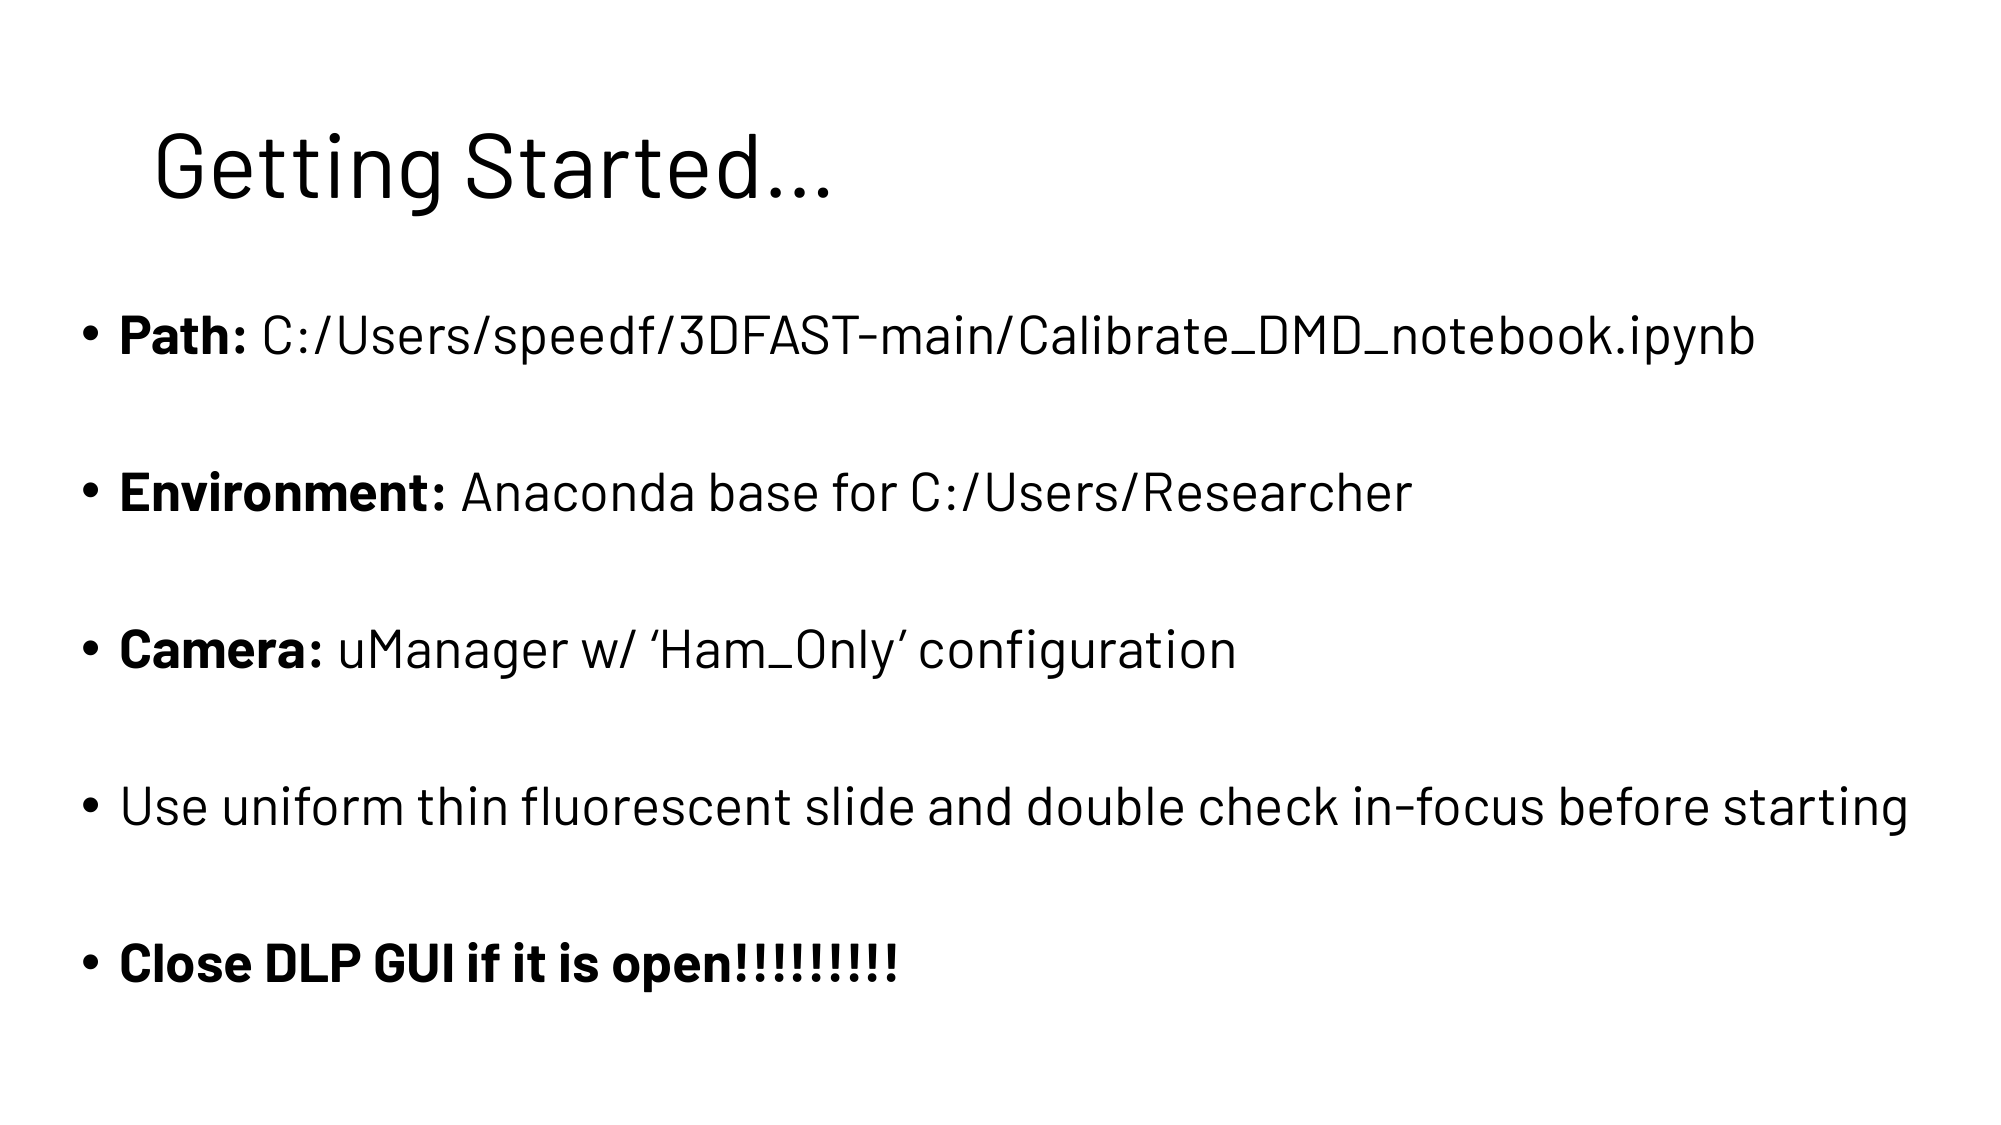

# Getting Started…
Path: C:/Users/speedf/3DFAST-main/Calibrate_DMD_notebook.ipynb

Environment: Anaconda base for C:/Users/Researcher

Camera: uManager w/ ‘Ham_Only’ configuration

Use uniform thin fluorescent slide and double check in-focus before starting

Close DLP GUI if it is open!!!!!!!!!